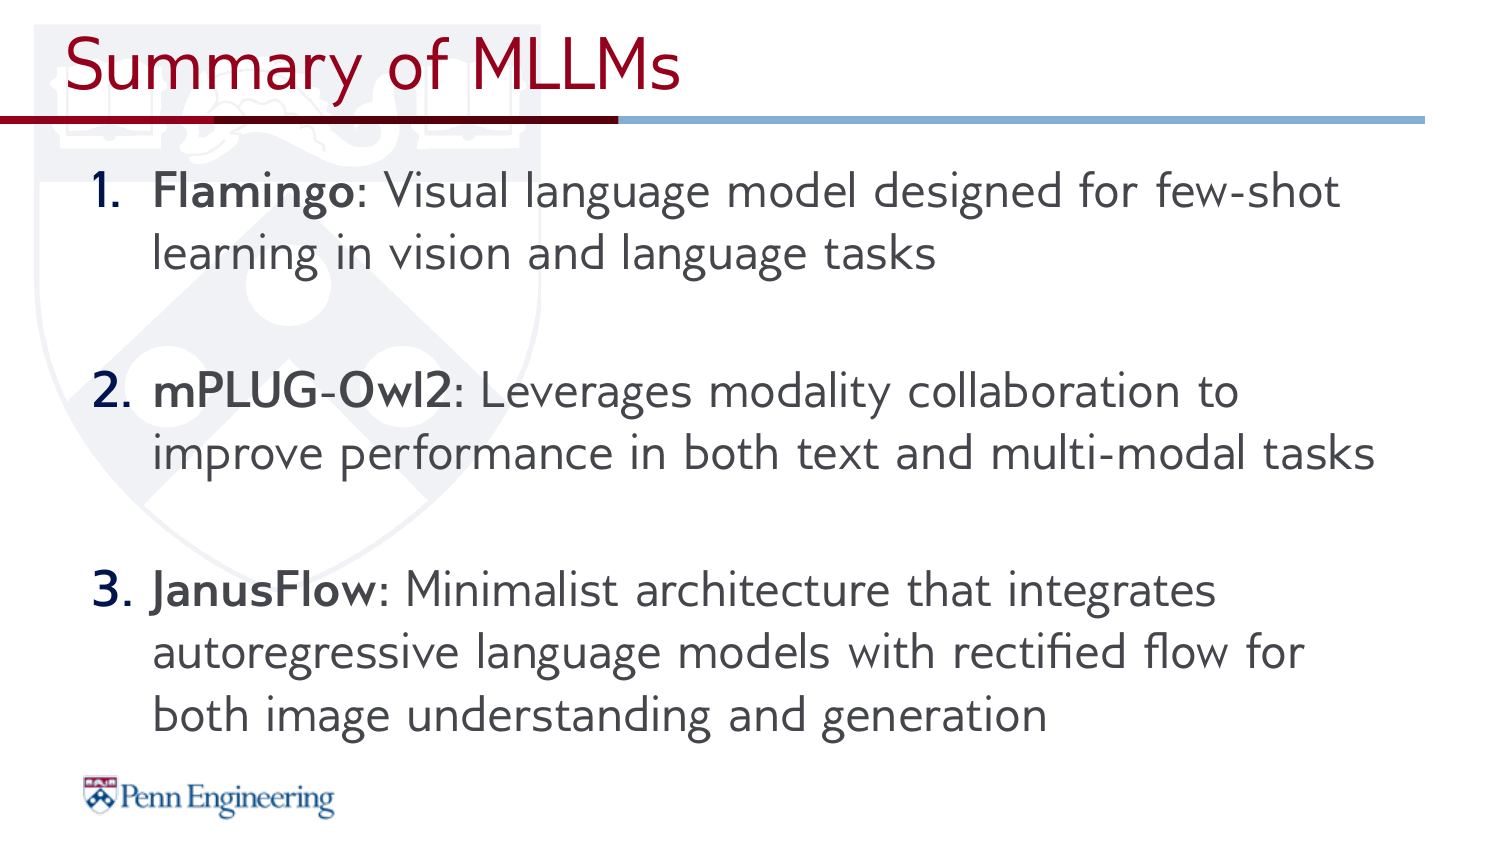

# Summary of MLLMs
Flamingo: Visual language model designed for few-shot learning in vision and language tasks

mPLUG-Owl2: Leverages modality collaboration to improve performance in both text and multi-modal tasks

JanusFlow: Minimalist architecture that integrates autoregressive language models with rectified flow for both image understanding and generation